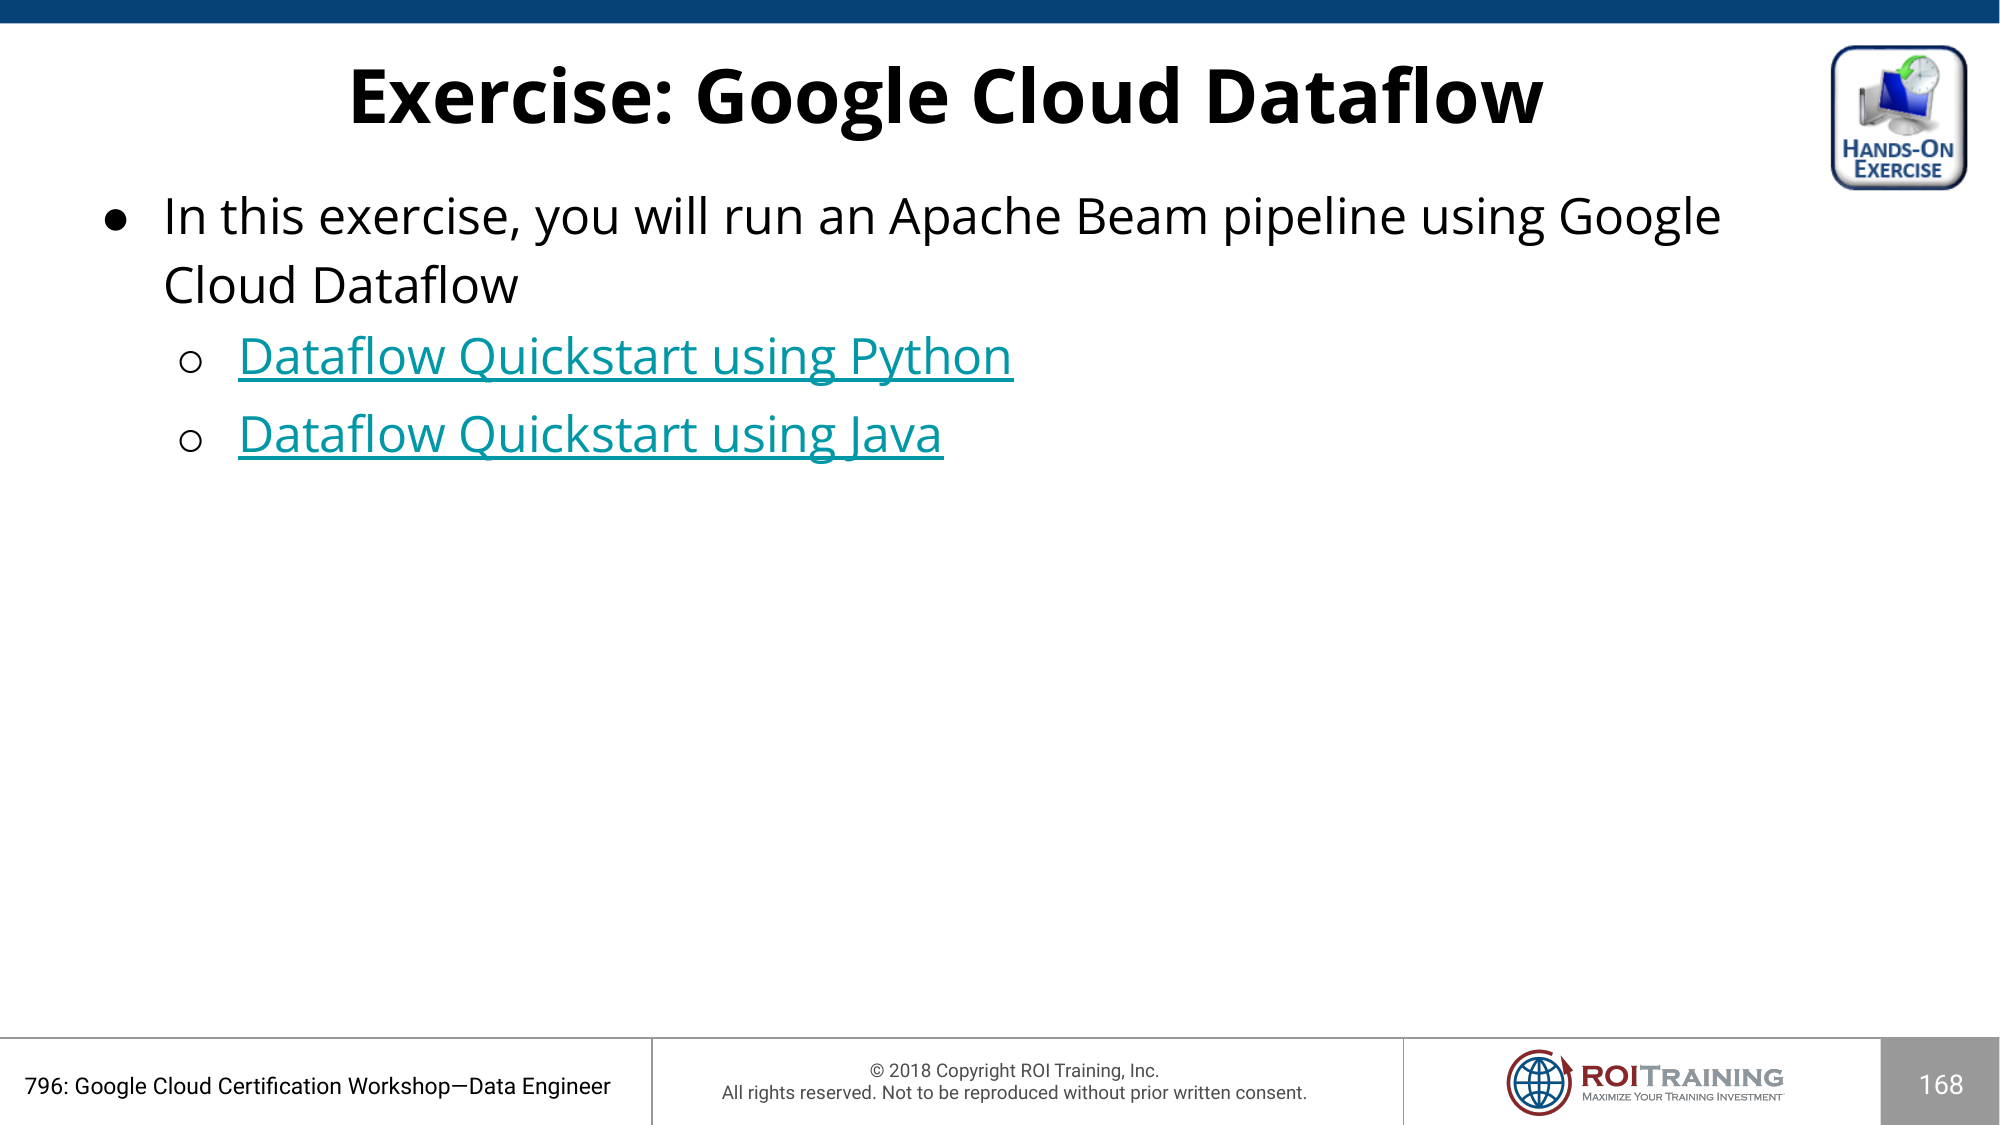

# Exercise: Google Cloud Dataflow
In this exercise, you will run an Apache Beam pipeline using Google Cloud Dataflow
Dataflow Quickstart using Python
Dataflow Quickstart using Java